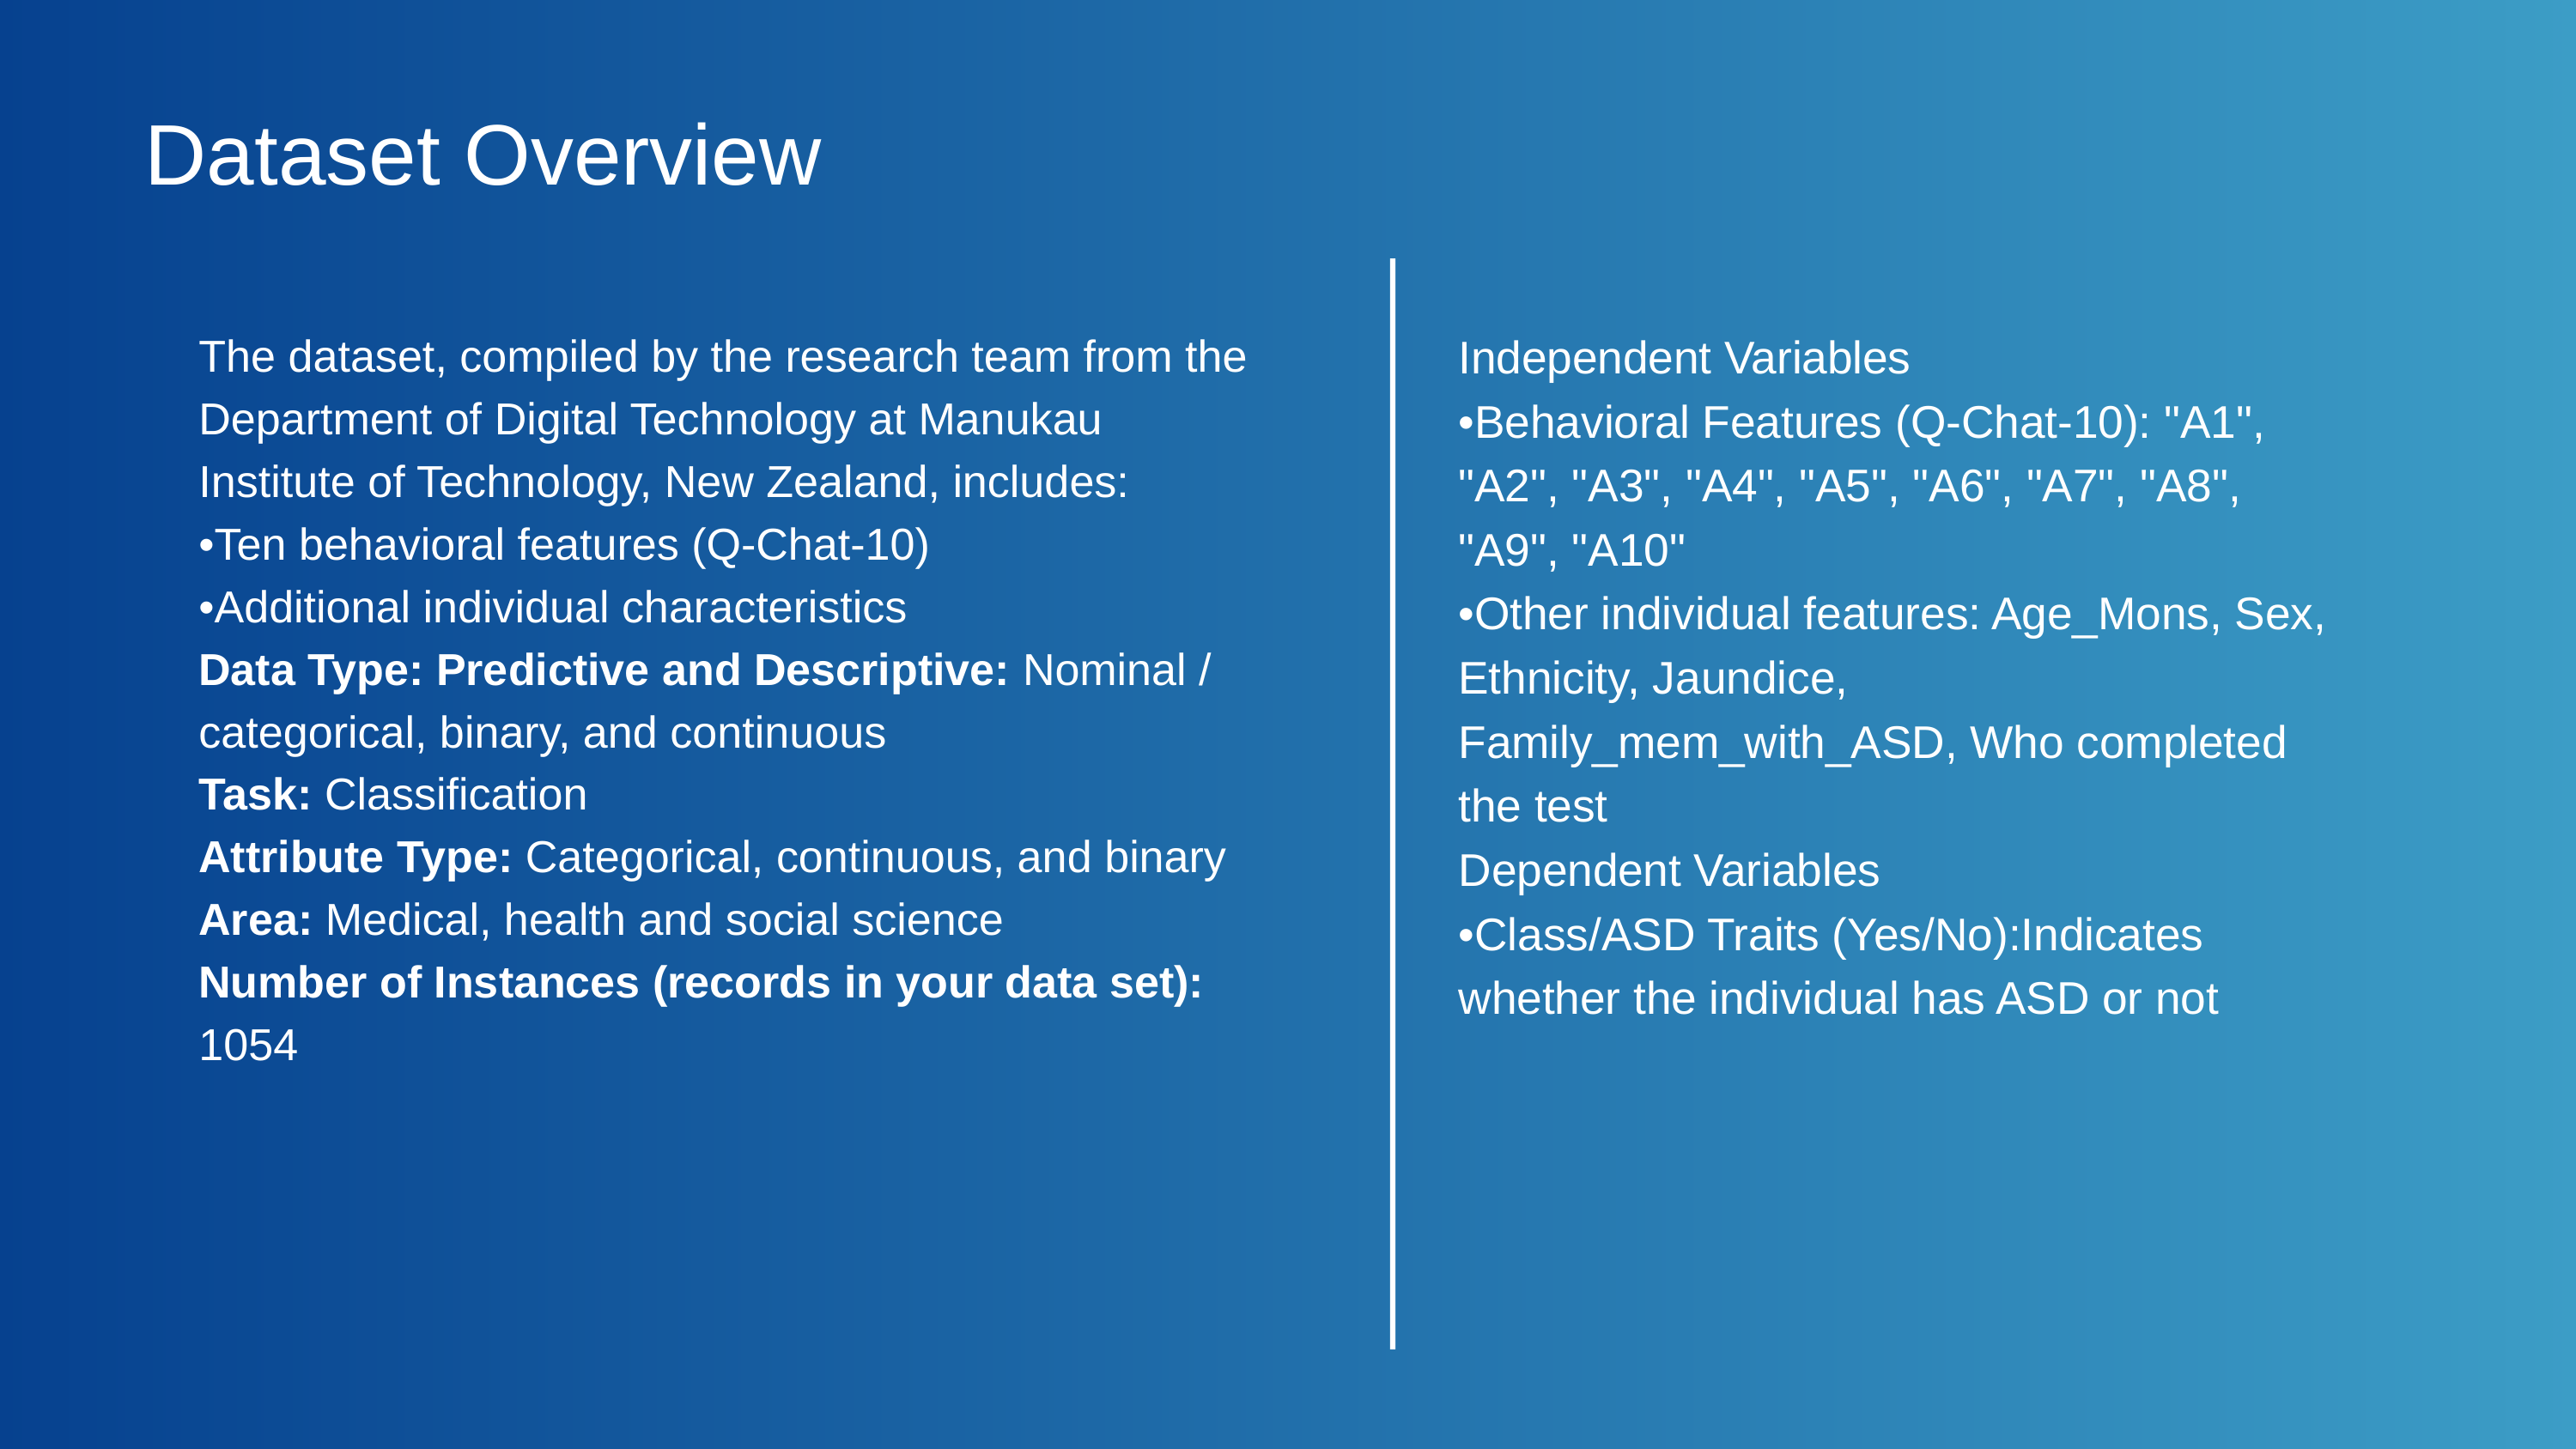

Dataset Overview

The dataset, compiled by the research team from the Department of Digital Technology at Manukau Institute of Technology, New Zealand, includes:
•Ten behavioral features (Q-Chat-10)
•Additional individual characteristics
Data Type: Predictive and Descriptive: Nominal / categorical, binary, and continuous
Task: Classification
Attribute Type: Categorical, continuous, and binary
Area: Medical, health and social science
Number of Instances (records in your data set): 1054

Independent Variables
•Behavioral Features (Q-Chat-10): "A1", "A2", "A3", "A4", "A5", "A6", "A7", "A8", "A9", "A10"
•Other individual features: Age_Mons, Sex, Ethnicity, Jaundice, Family_mem_with_ASD, Who completed the test
Dependent Variables
•Class/ASD Traits (Yes/No):Indicates whether the individual has ASD or not